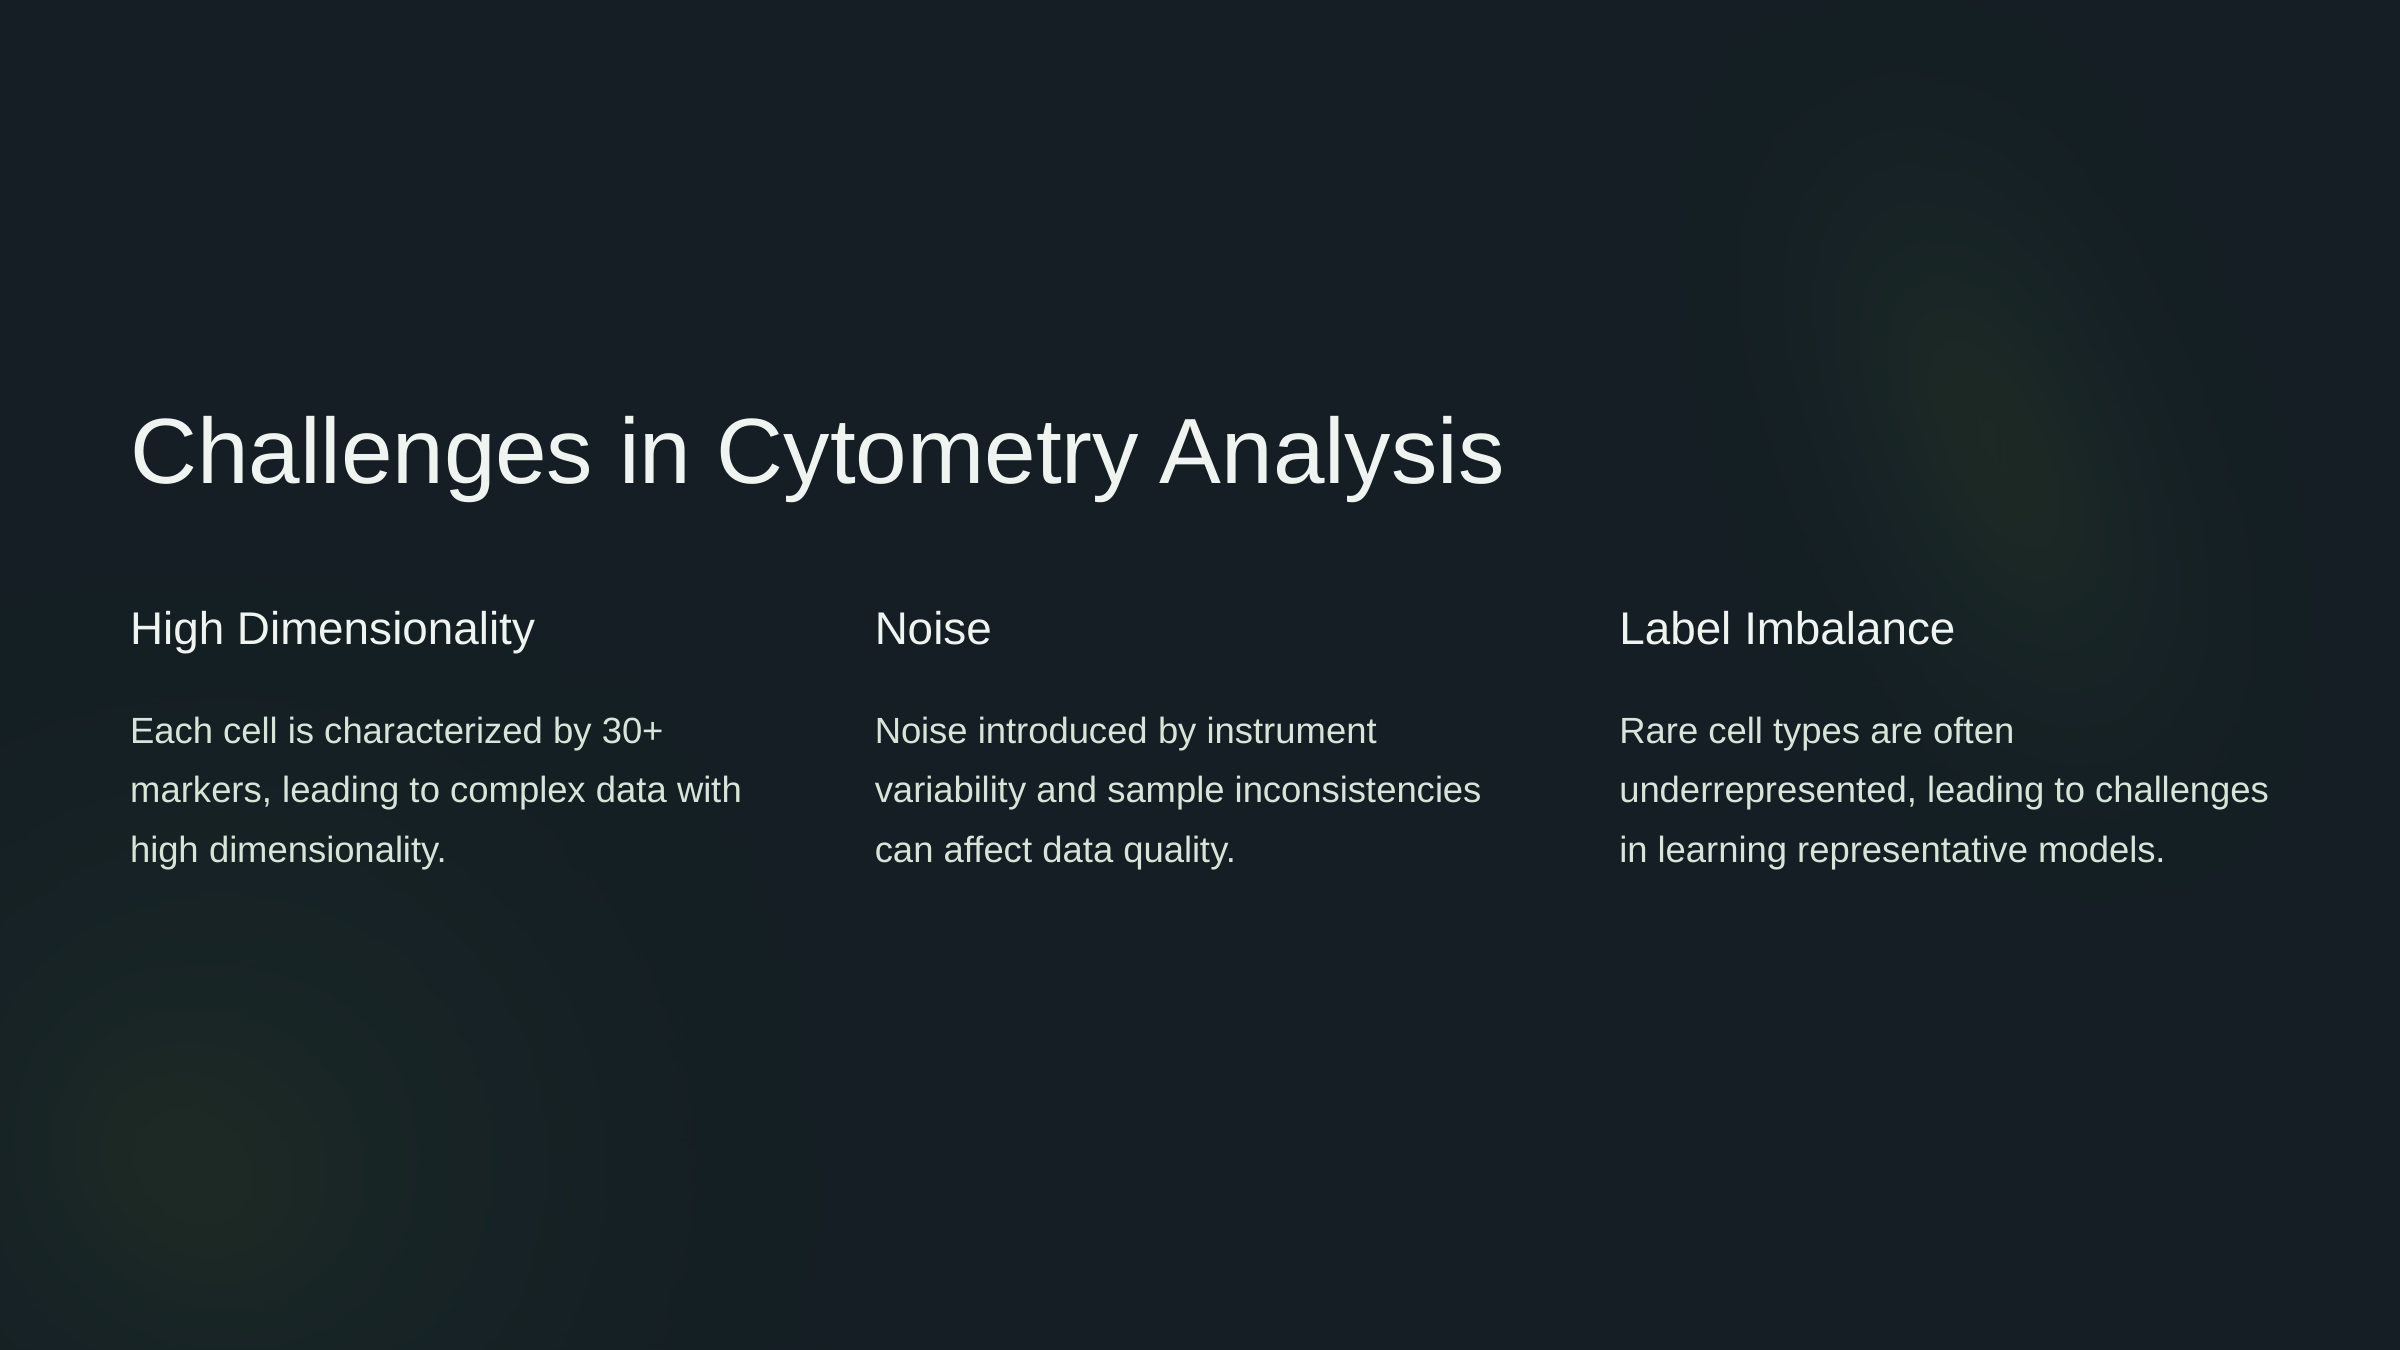

Challenges in Cytometry Analysis
High Dimensionality
Noise
Label Imbalance
Each cell is characterized by 30+ markers, leading to complex data with high dimensionality.
Noise introduced by instrument variability and sample inconsistencies can affect data quality.
Rare cell types are often underrepresented, leading to challenges in learning representative models.